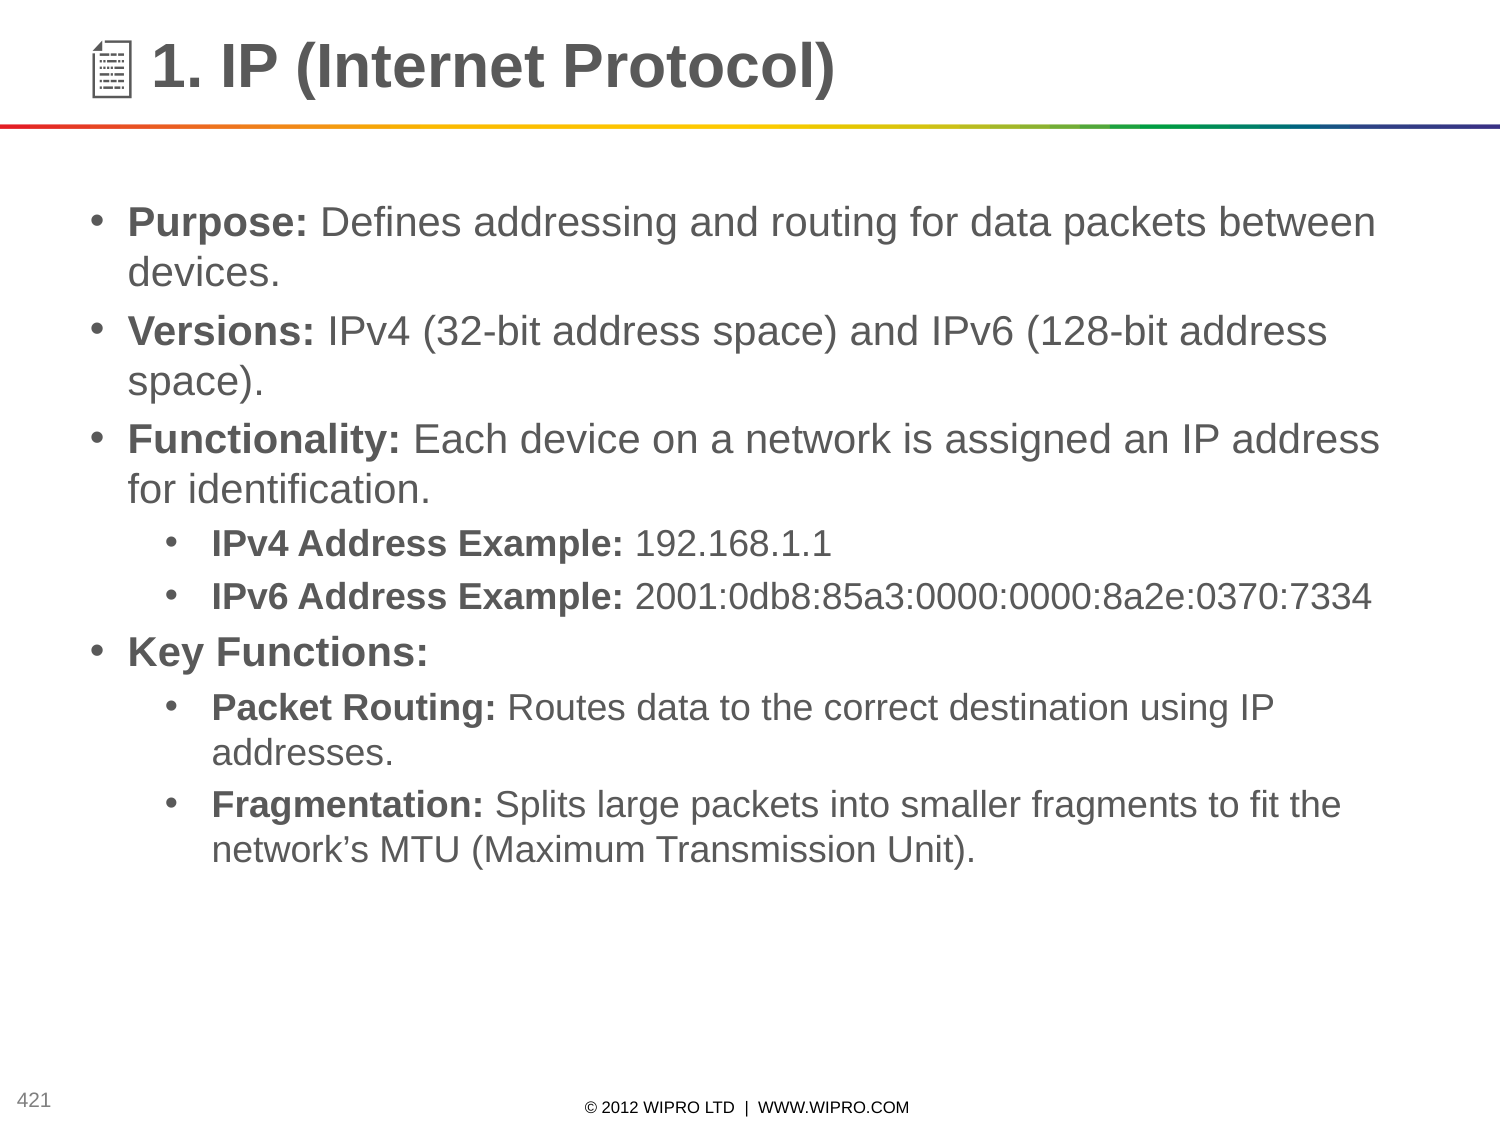

# 📄 1. IP (Internet Protocol)
Purpose: Defines addressing and routing for data packets between devices.
Versions: IPv4 (32-bit address space) and IPv6 (128-bit address space).
Functionality: Each device on a network is assigned an IP address for identification.
IPv4 Address Example: 192.168.1.1
IPv6 Address Example: 2001:0db8:85a3:0000:0000:8a2e:0370:7334
Key Functions:
Packet Routing: Routes data to the correct destination using IP addresses.
Fragmentation: Splits large packets into smaller fragments to fit the network’s MTU (Maximum Transmission Unit).